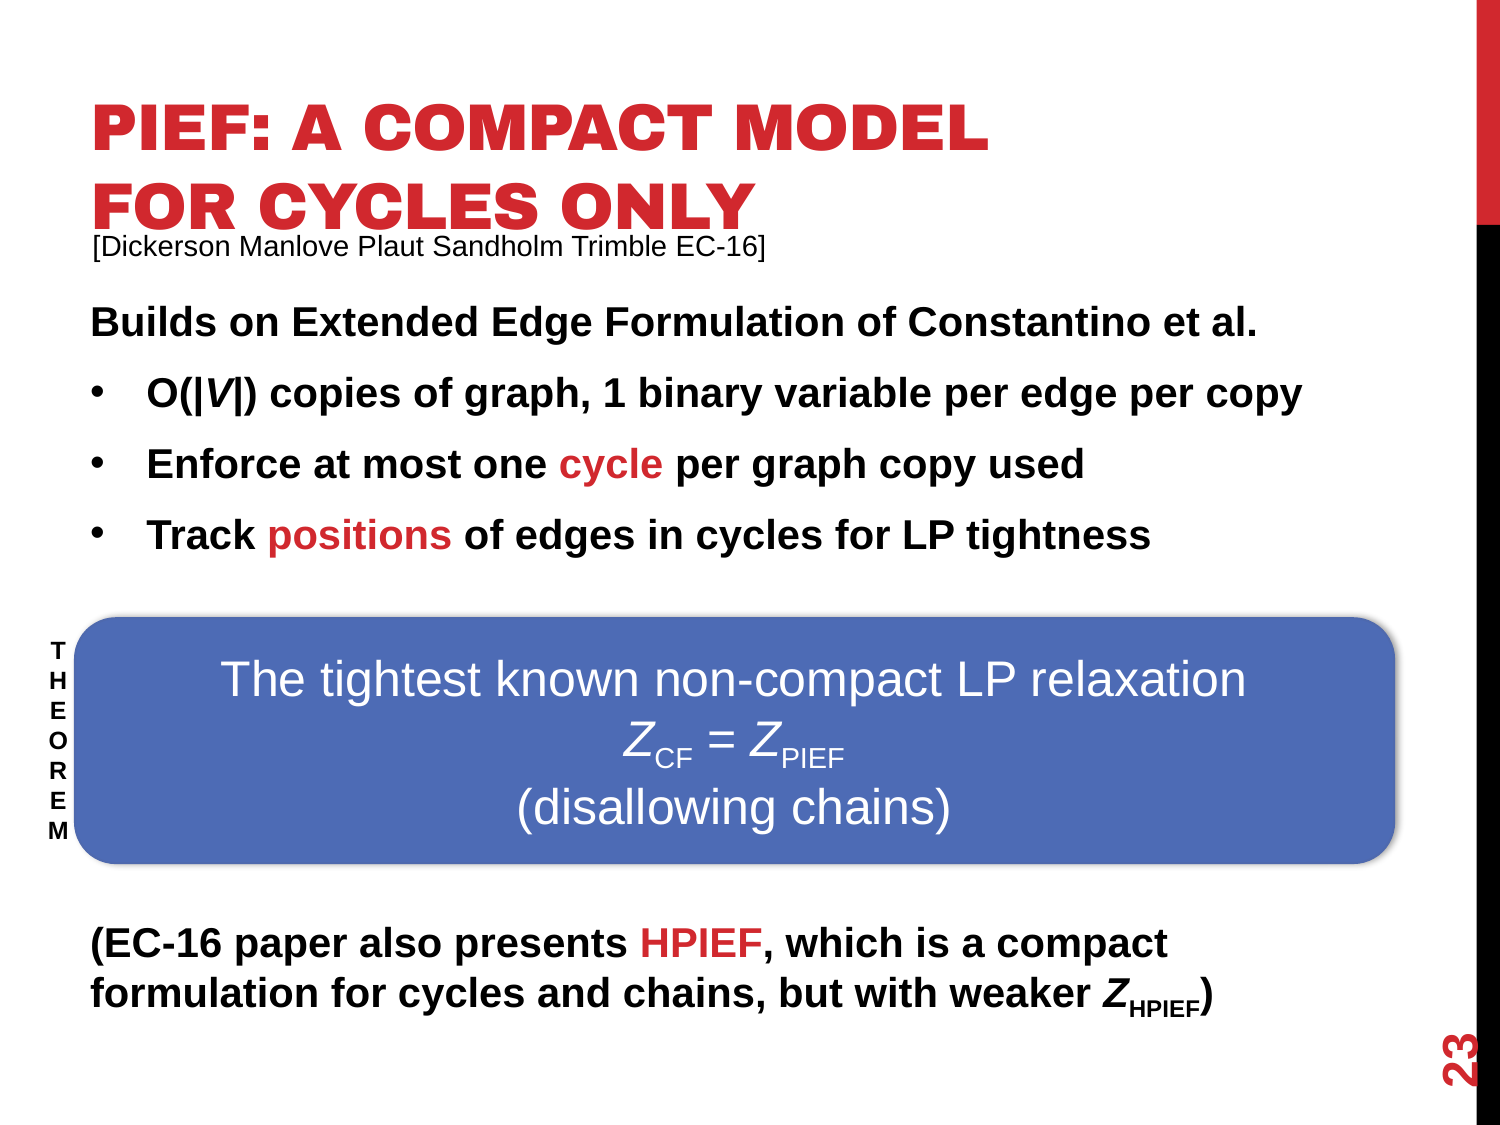

# PIEF: A compact model for cycles only
[Dickerson Manlove Plaut Sandholm Trimble EC-16]
Builds on Extended Edge Formulation of Constantino et al.
O(|V|) copies of graph, 1 binary variable per edge per copy
Enforce at most one cycle per graph copy used
Track positions of edges in cycles for LP tightness
The tightest known non-compact LP relaxation
ZCF = ZPIEF
(disallowing chains)
THEOREM
(EC-16 paper also presents HPIEF, which is a compact formulation for cycles and chains, but with weaker ZHPIEF)
23